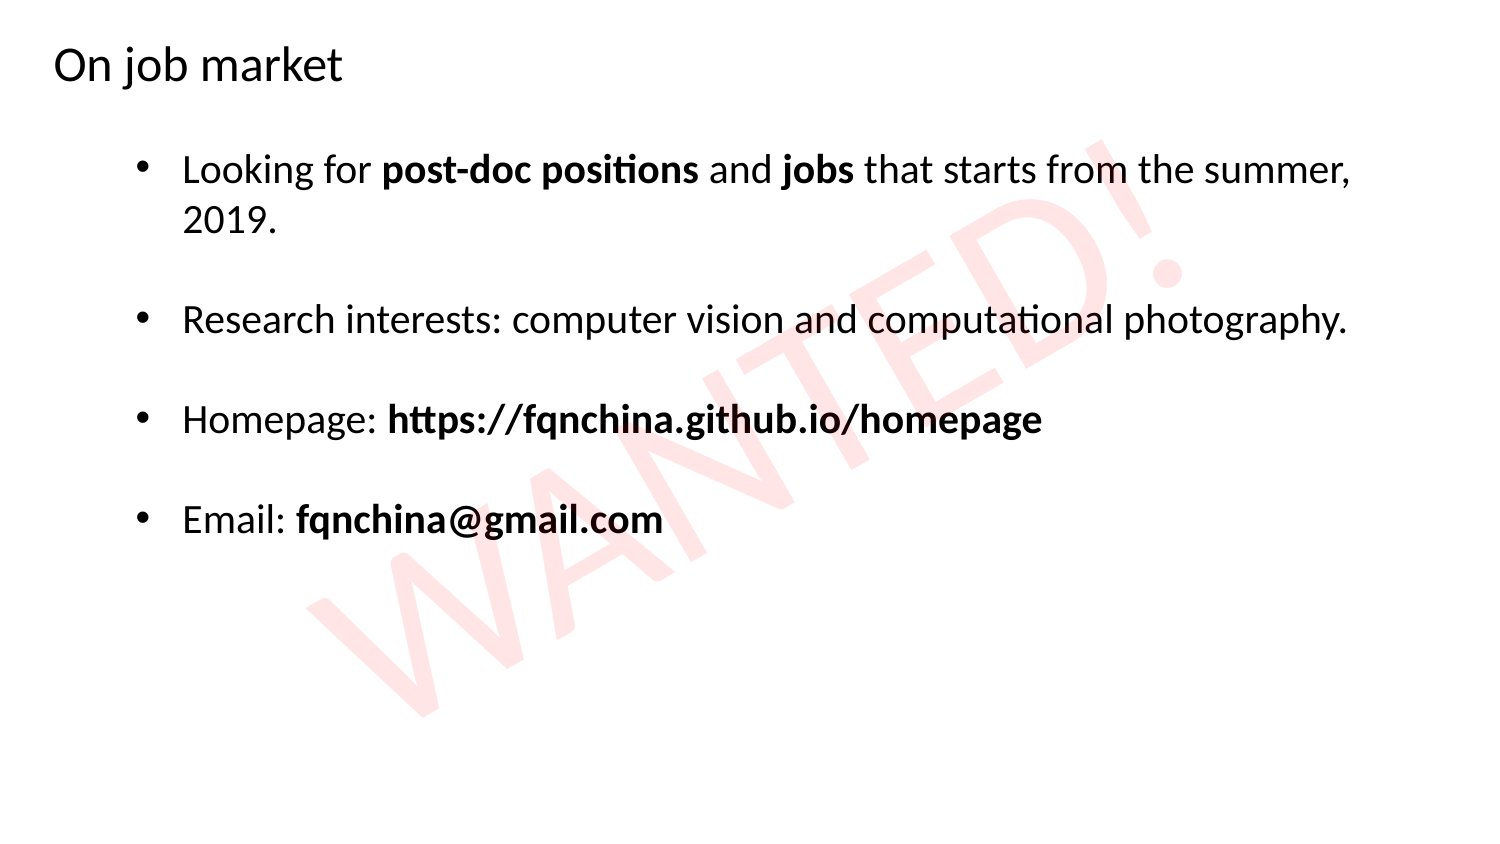

On job market
Looking for post-doc positions and jobs that starts from the summer, 2019.

Research interests: computer vision and computational photography.

Homepage: https://fqnchina.github.io/homepage

Email: fqnchina@gmail.com

WANTED!